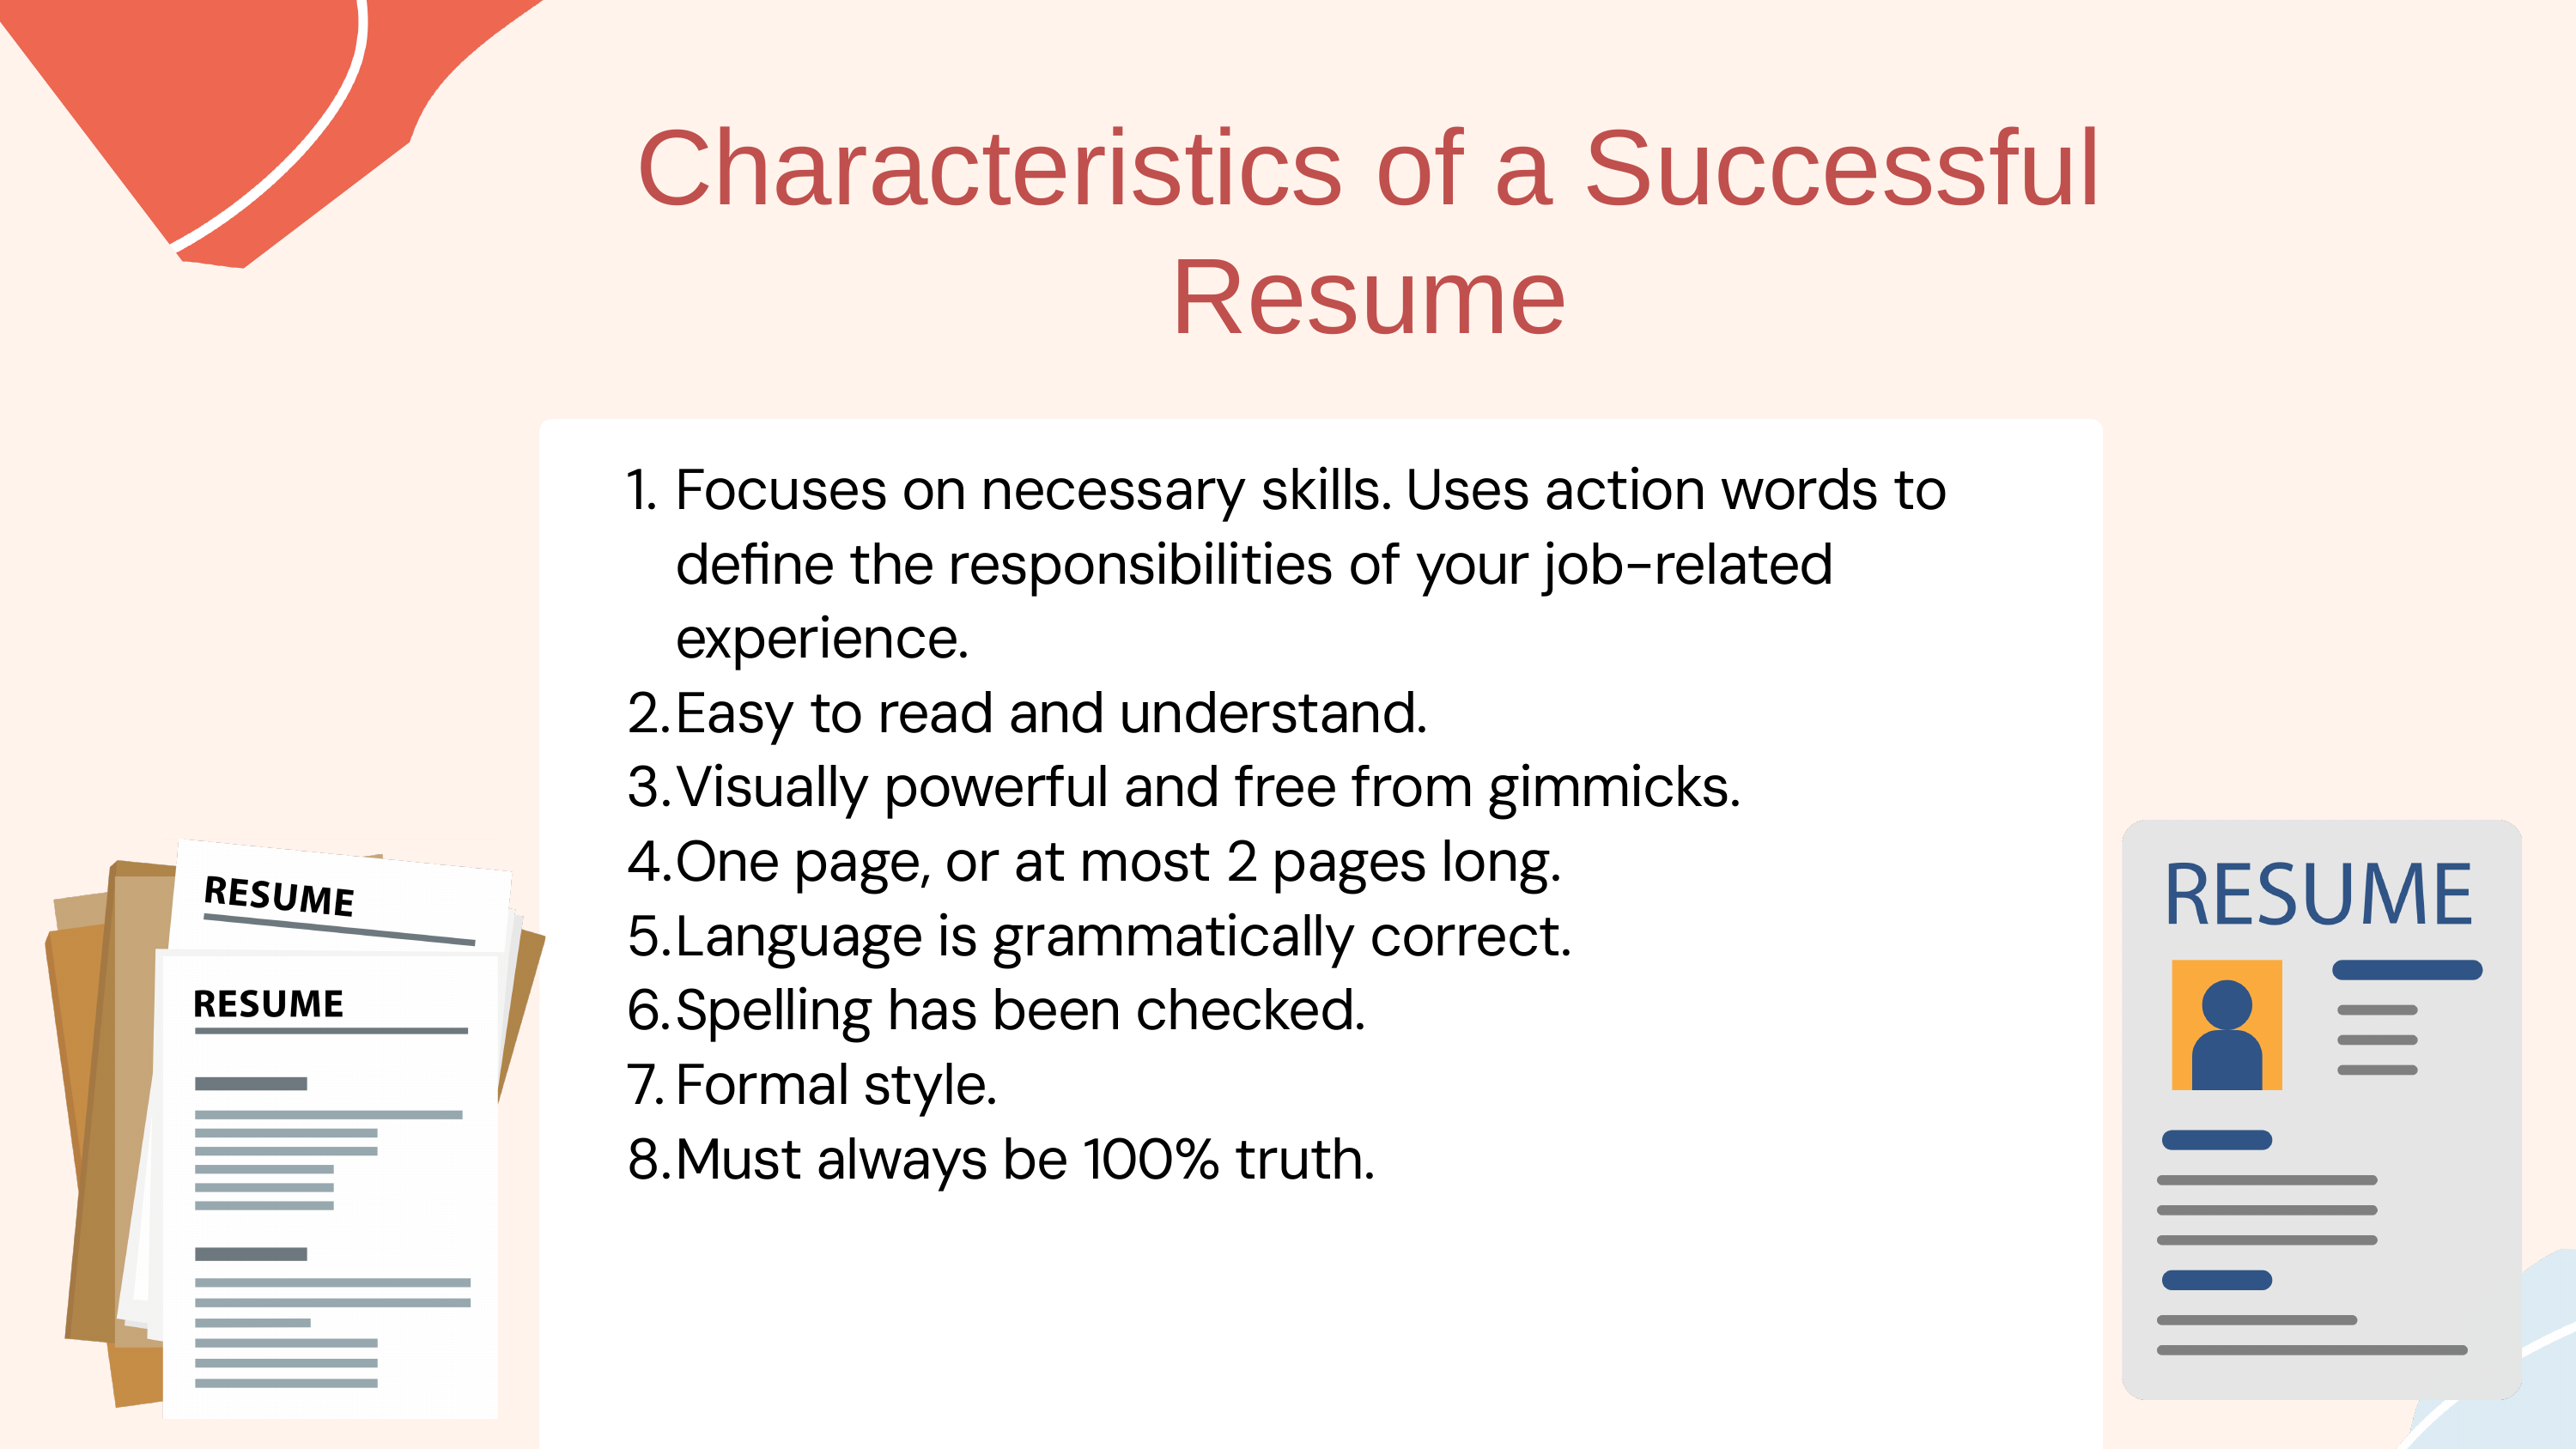

Characteristics of a Successful Resume

Focuses on necessary skills. Uses action words to define the responsibilities of your job-related experience.
Easy to read and understand.
Visually powerful and free from gimmicks.
One page, or at most 2 pages long.
Language is grammatically correct.
Spelling has been checked.
Formal style.
Must always be 100% truth.